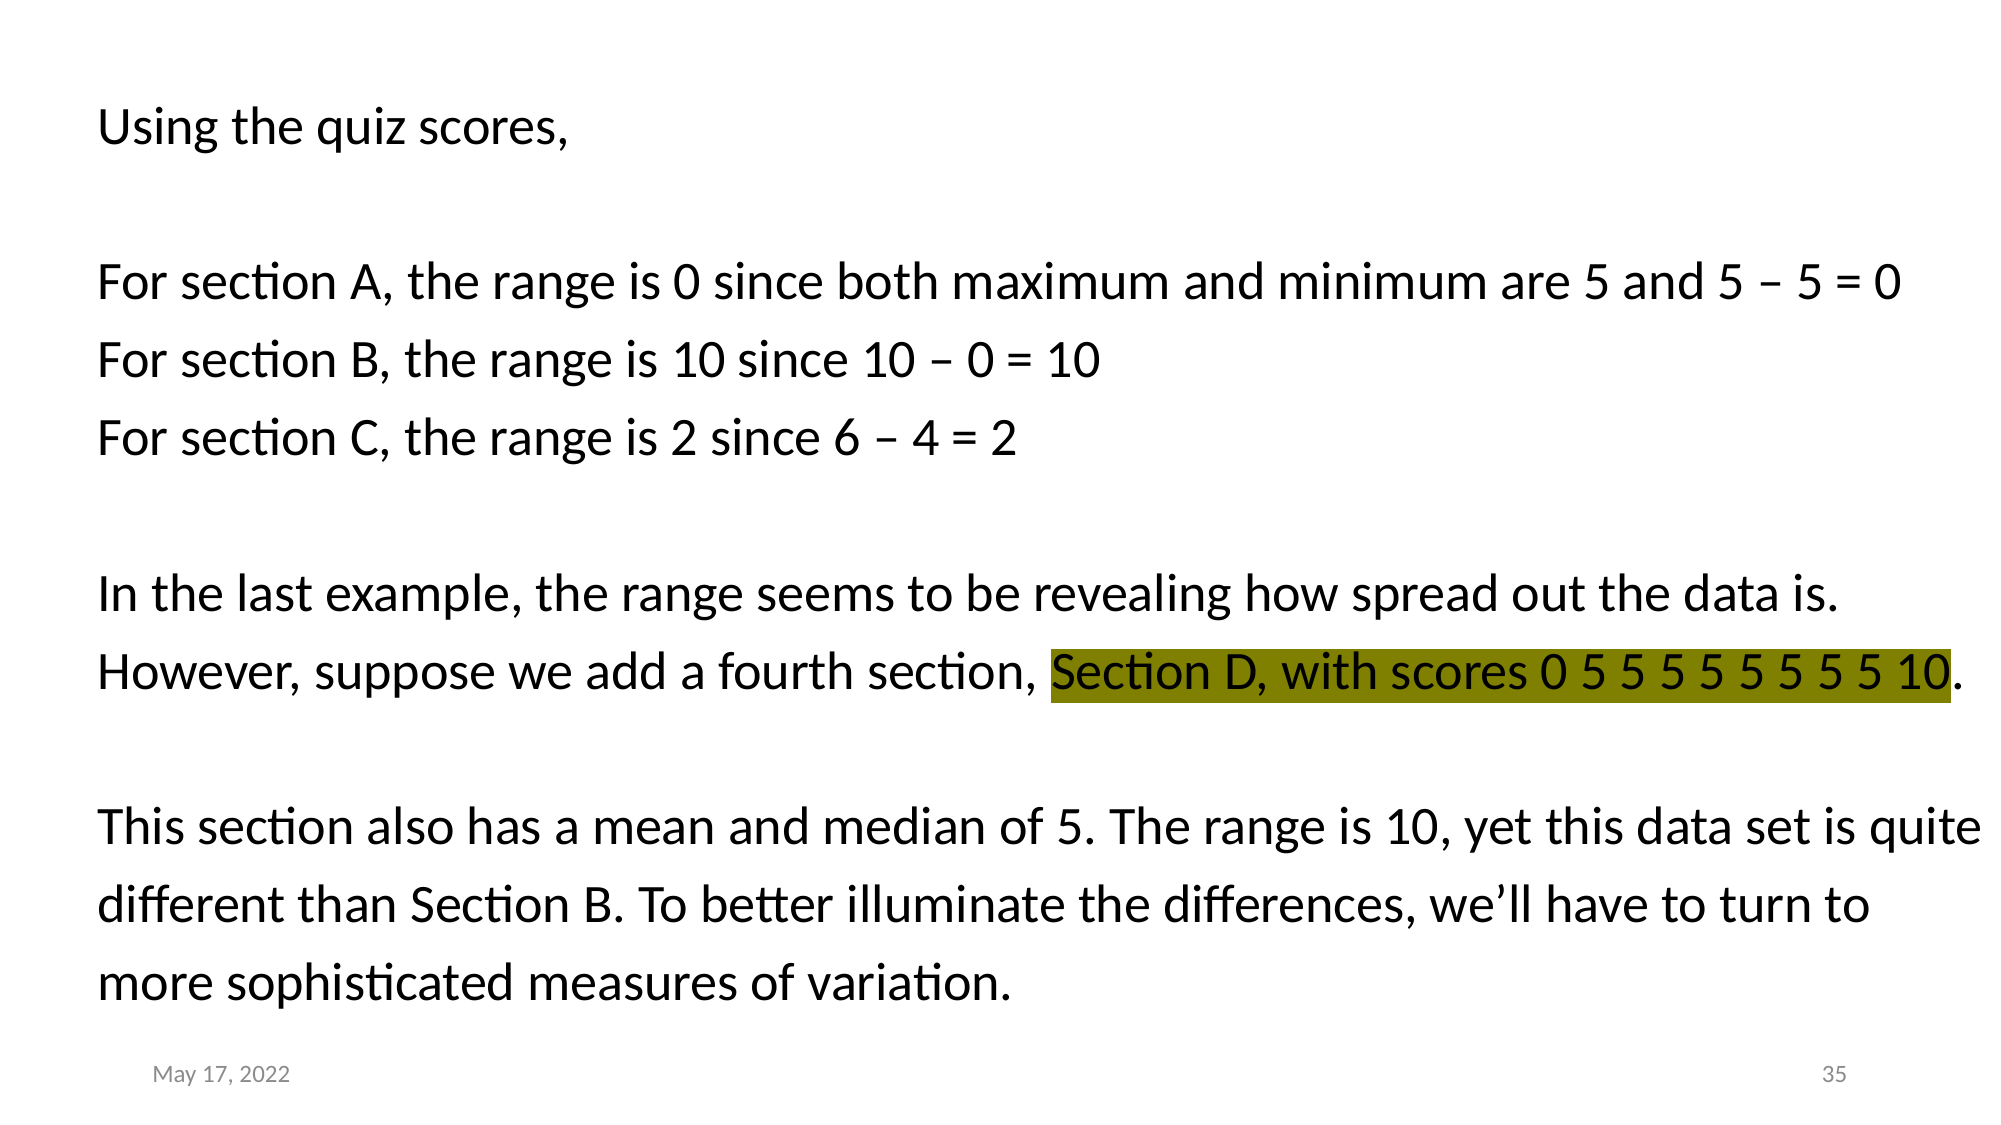

Using the quiz scores,

For section A, the range is 0 since both maximum and minimum are 5 and 5 – 5 = 0
For section B, the range is 10 since 10 – 0 = 10
For section C, the range is 2 since 6 – 4 = 2

In the last example, the range seems to be revealing how spread out the data is. However, suppose we add a fourth section, Section D, with scores 0 5 5 5 5 5 5 5 5 10.

This section also has a mean and median of 5. The range is 10, yet this data set is quite different than Section B. To better illuminate the differences, we’ll have to turn to more sophisticated measures of variation.
May 17, 2022
35